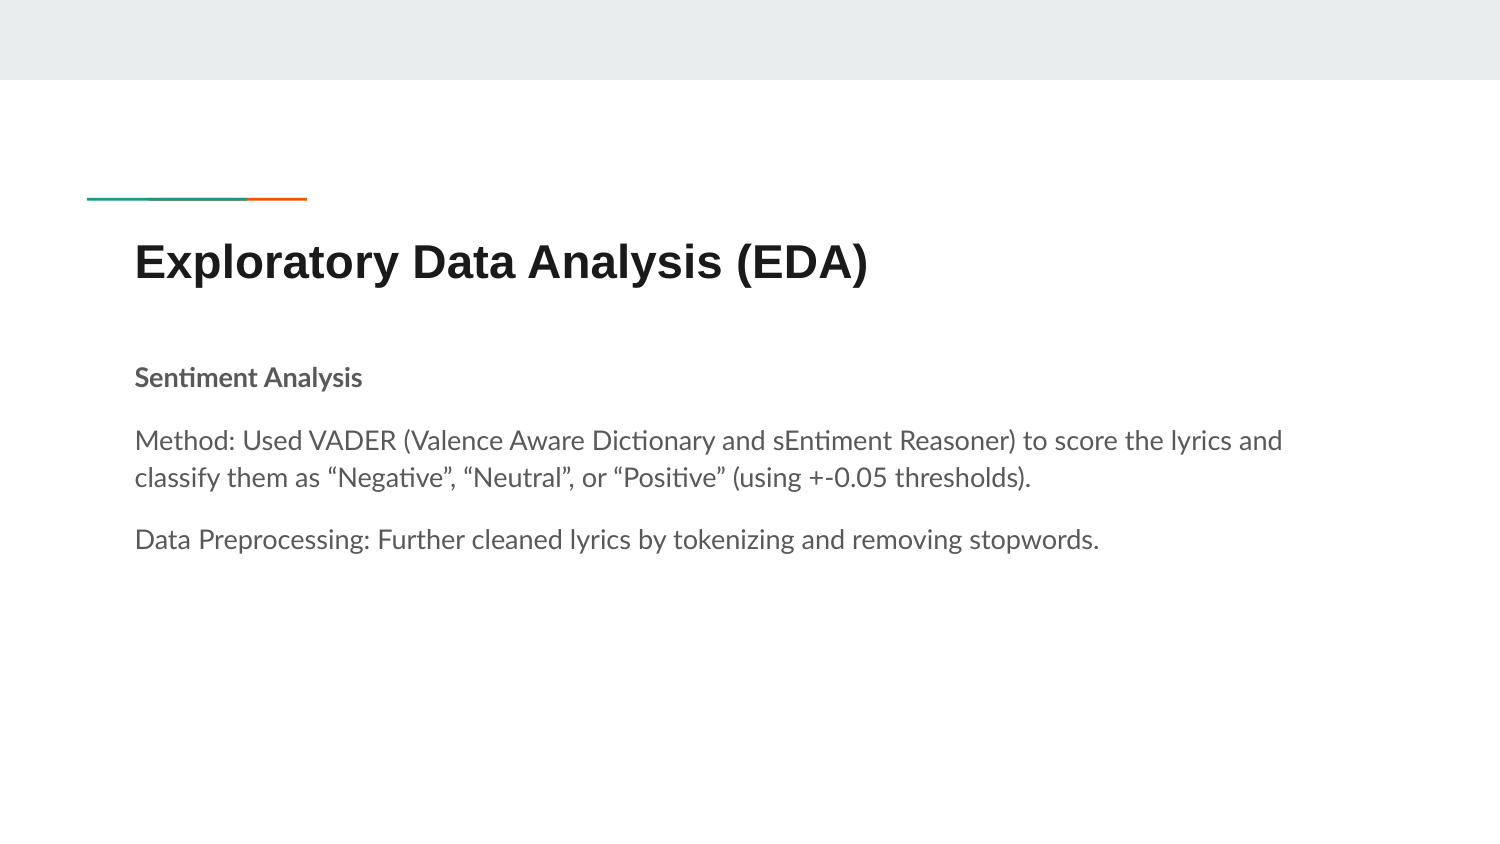

# Exploratory Data Analysis (EDA)
Sentiment Analysis
Method: Used VADER (Valence Aware Dictionary and sEntiment Reasoner) to score the lyrics and classify them as “Negative”, “Neutral”, or “Positive” (using +-0.05 thresholds).
Data Preprocessing: Further cleaned lyrics by tokenizing and removing stopwords.